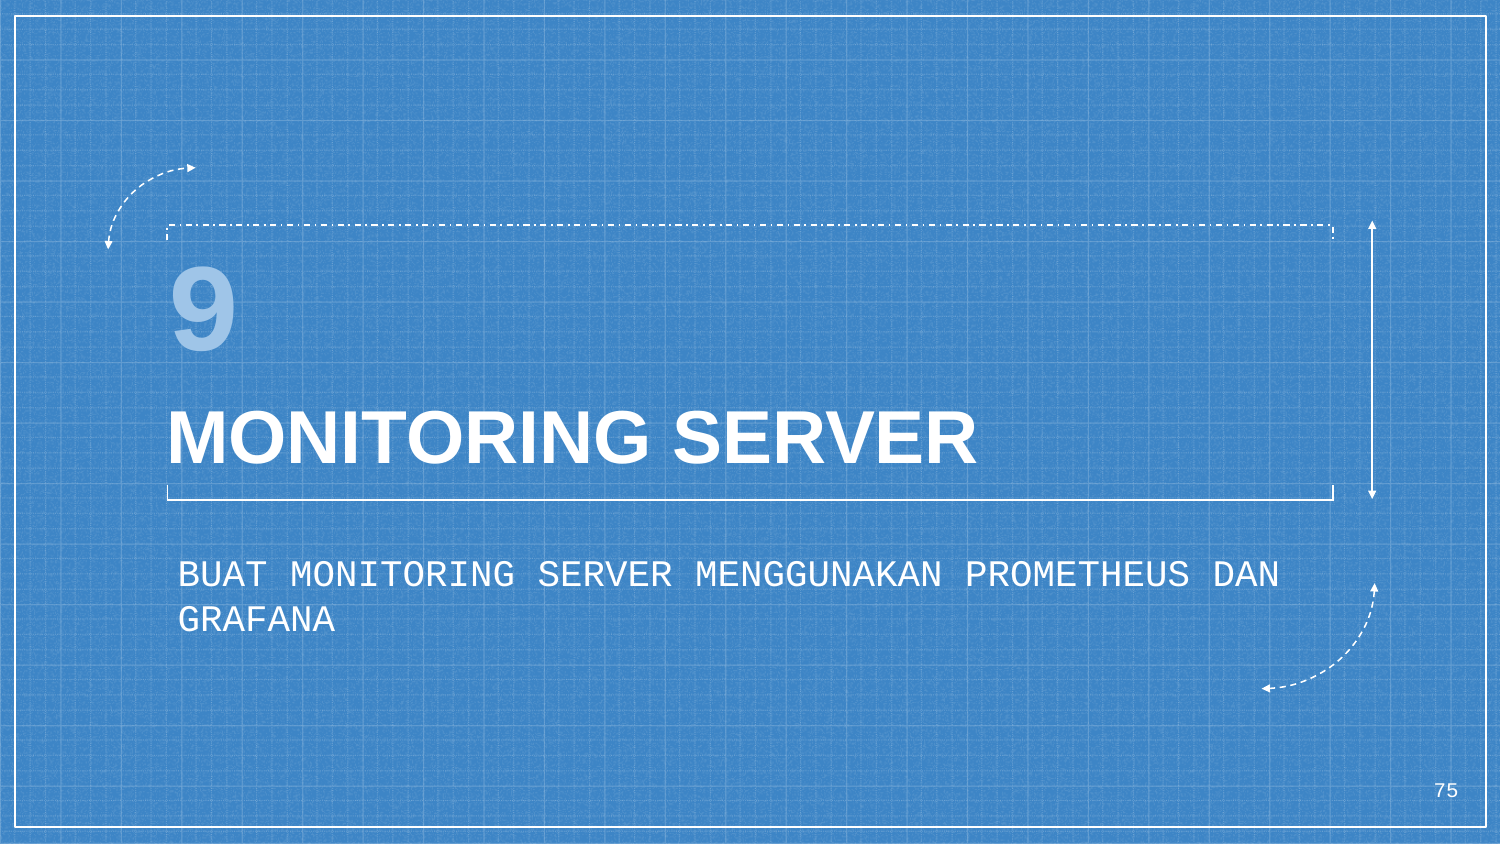

# 9
MONITORING SERVER
BUAT MONITORING SERVER MENGGUNAKAN PROMETHEUS DAN GRAFANA
75